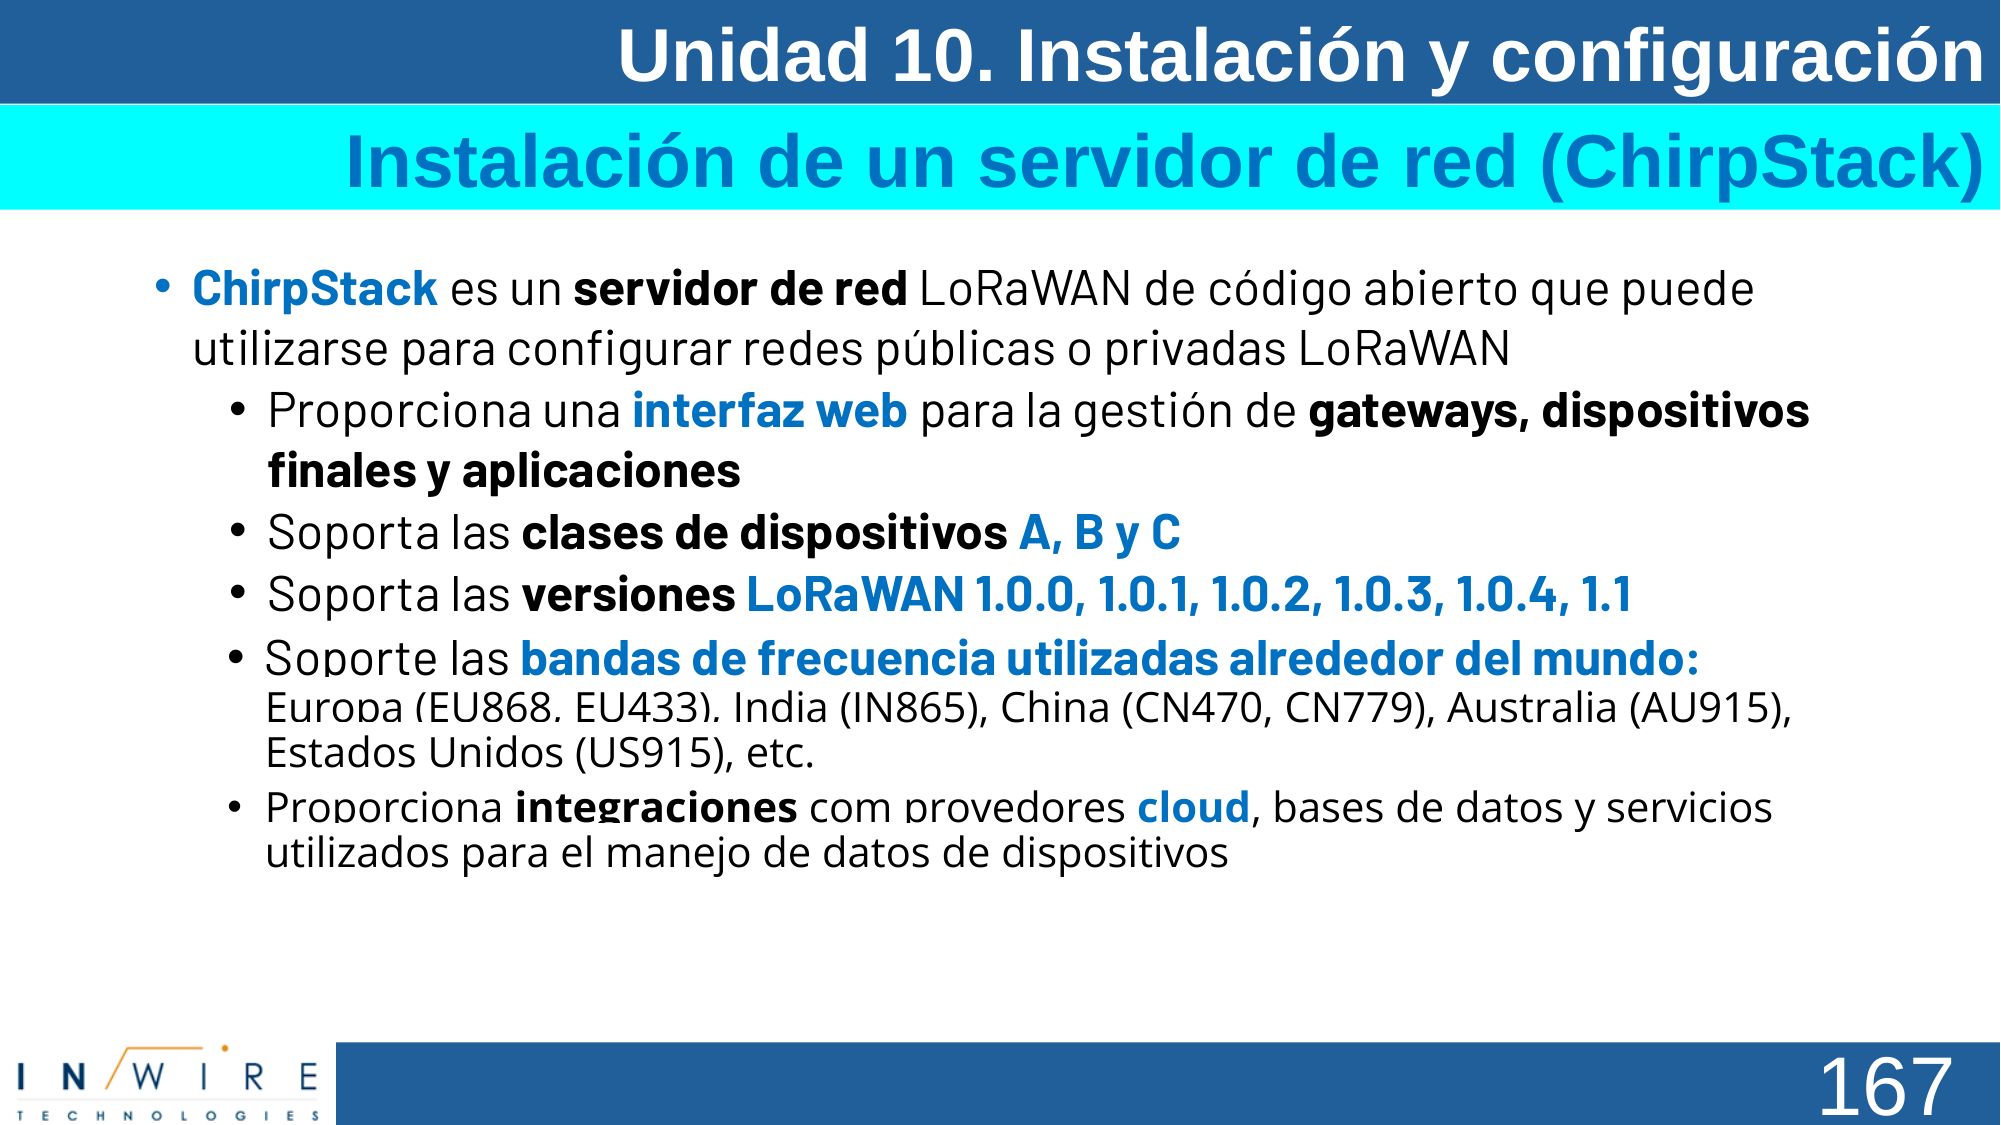

Unidad 10. Instalación y configuración
# Día 1
Instalación de un servidor de red (ChirpStack)
ChirpStack es un servidor de red LoRaWAN de código abierto que puede utilizarse para configurar redes públicas o privadas LoRaWAN
Proporciona una interfaz web para la gestión de gateways, dispositivos finales y aplicaciones
Soporta las clases de dispositivos A, B y C
Soporta las versiones LoRaWAN 1.0.0, 1.0.1, 1.0.2, 1.0.3, 1.0.4, 1.1
Soporte las bandas de frecuencia utilizadas alrededor del mundo: Europa (EU868, EU433), India (IN865), China (CN470, CN779), Australia (AU915), Estados Unidos (US915), etc.
Proporciona integraciones com provedores cloud, bases de datos y servicios utilizados para el manejo de datos de dispositivos